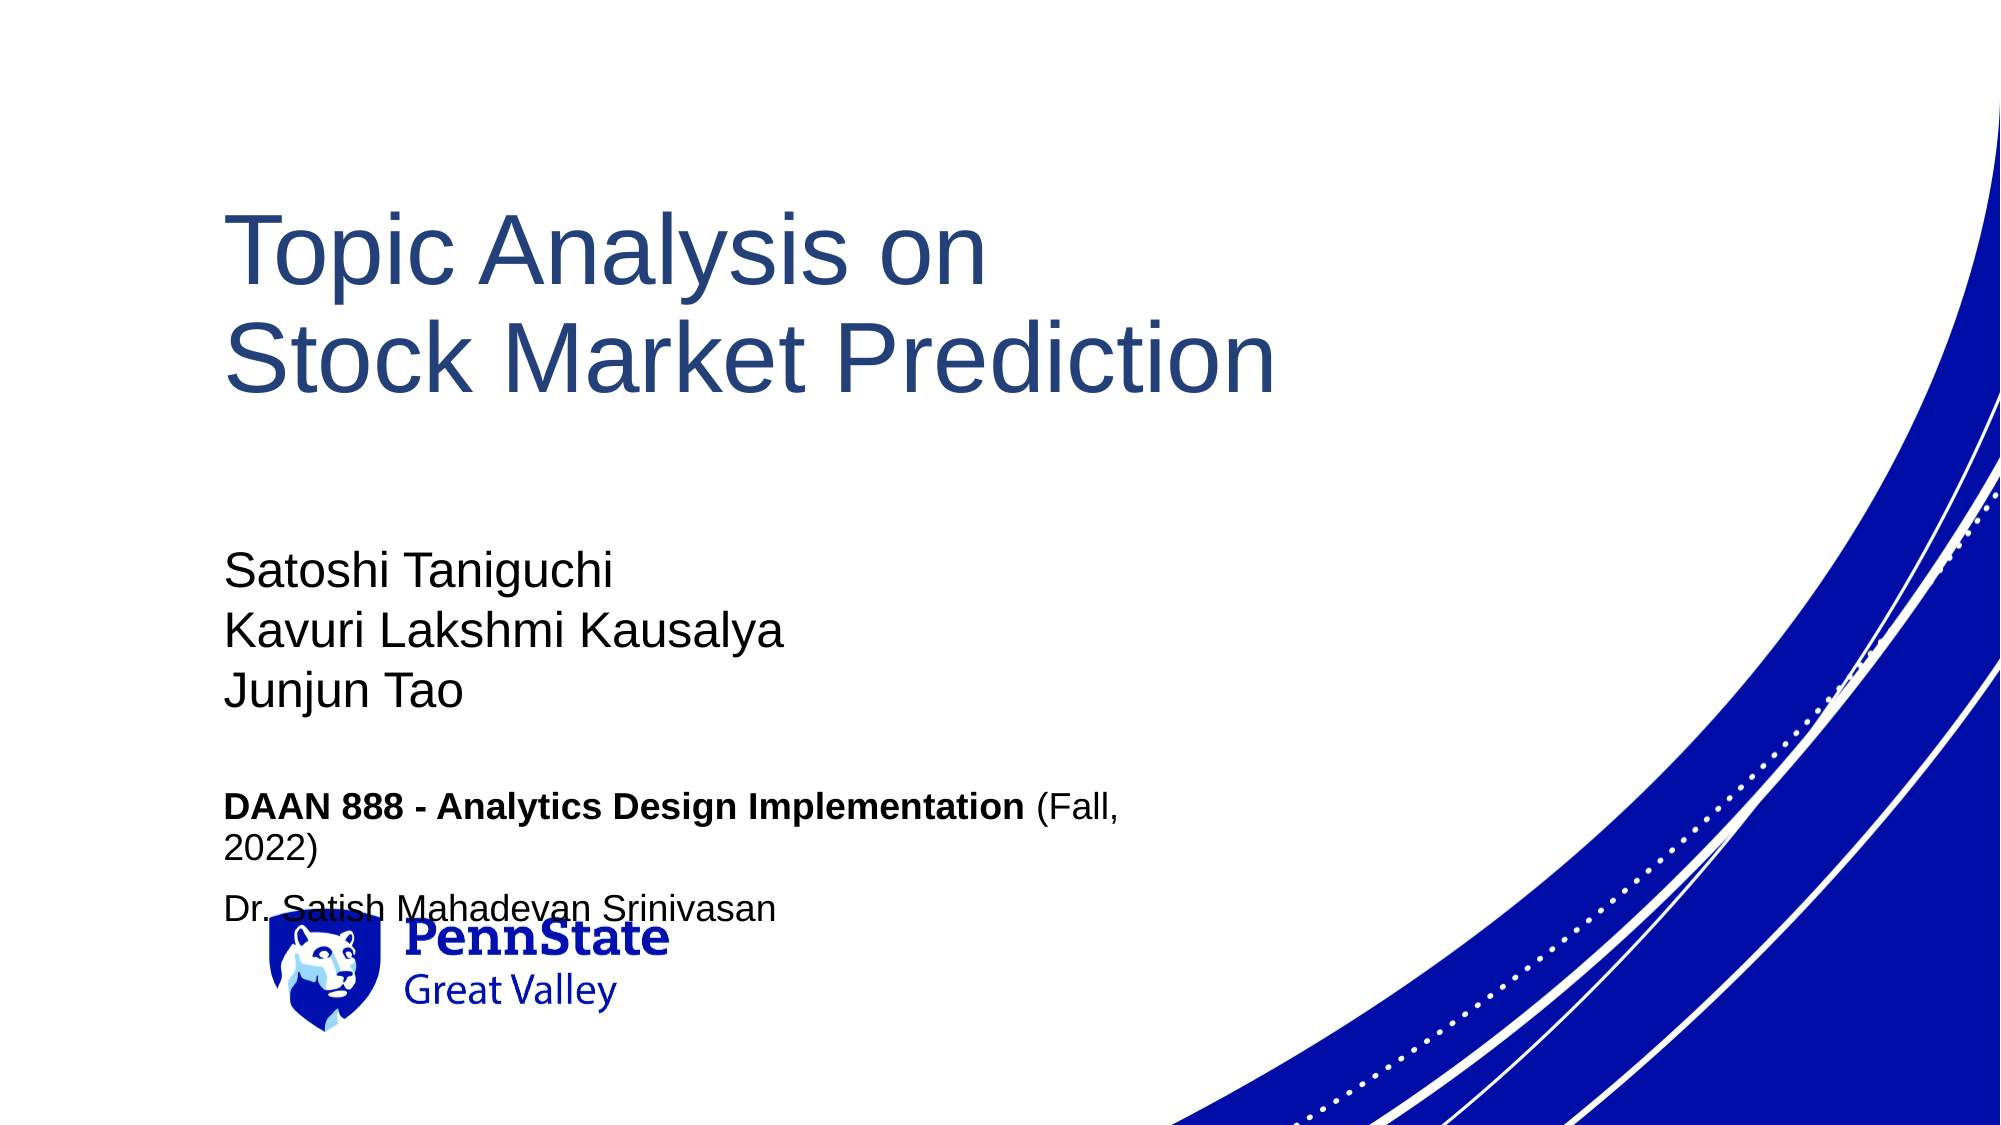

# Topic Analysis on Stock Market Prediction
Satoshi Taniguchi
Kavuri Lakshmi Kausalya
Junjun Tao
DAAN 888 - Analytics Design Implementation (Fall, 2022)
Dr. Satish Mahadevan Srinivasan